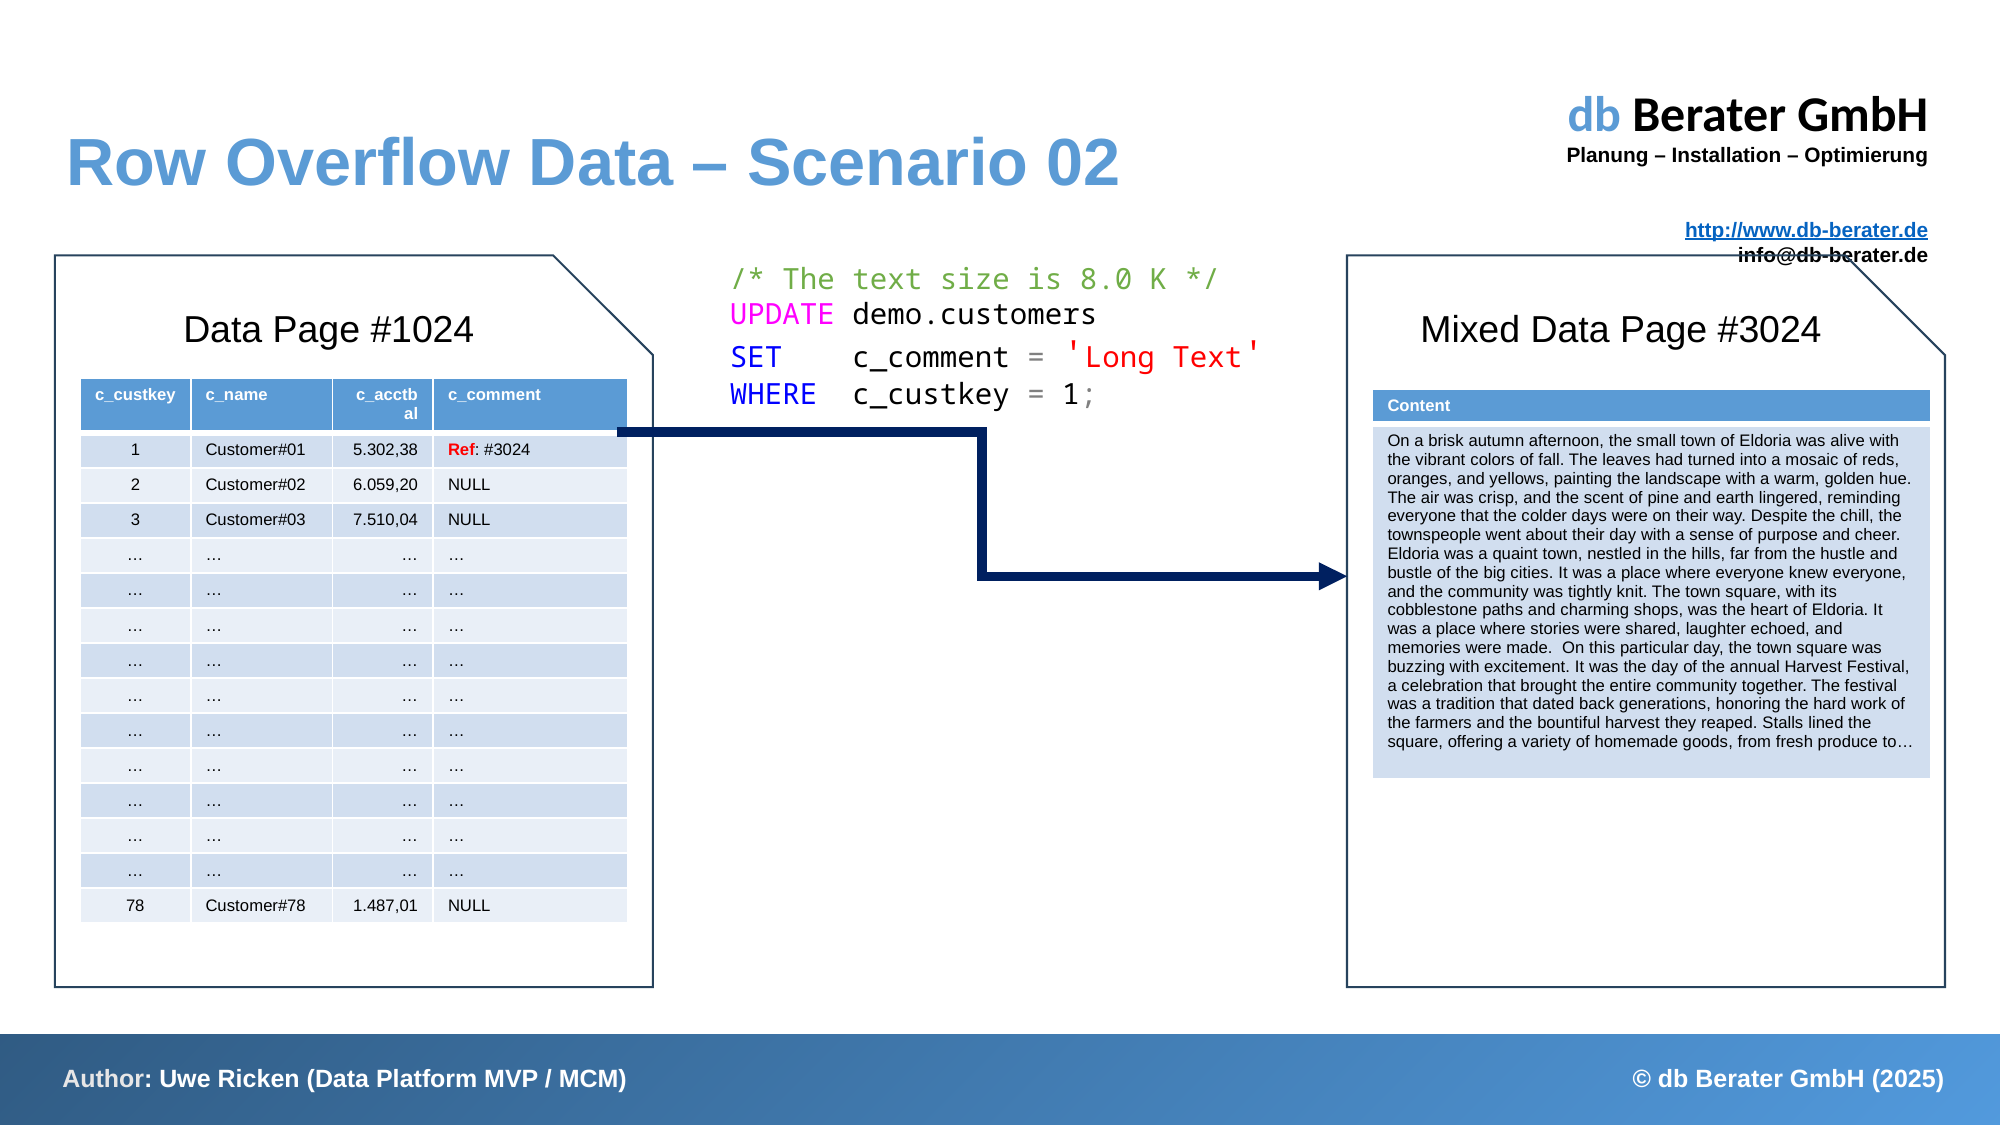

# Row Overflow Data – Scenario 02
/* The text size is 8.0 K */
UPDATE demo.customers
SET    c_comment = 'Long Text'
WHERE  c_custkey = 1;
Data Page #1024
Mixed Data Page #3024
| c\_custkey | c\_name | c\_acctbal | c\_comment |
| --- | --- | --- | --- |
| 1 | Customer#01 | 5.302,38 | NULL |
| 2 | Customer#02 | 6.059,20 | NULL |
| 3 | Customer#03 | 7.510,04 | NULL |
| … | … | … | … |
| … | … | … | … |
| … | … | … | … |
| … | … | … | … |
| … | … | … | … |
| … | … | … | … |
| … | … | … | … |
| … | … | … | … |
| … | … | … | … |
| … | … | … | … |
| 78 | Customer#78 | 1.487,01 | NULL |
| c\_custkey | c\_name | c\_acctbal | c\_comment |
| --- | --- | --- | --- |
| 1 | Customer#01 | 5.302,38 | Ref: #3024 |
| 2 | Customer#02 | 6.059,20 | NULL |
| 3 | Customer#03 | 7.510,04 | NULL |
| … | … | … | … |
| … | … | … | … |
| … | … | … | … |
| … | … | … | … |
| … | … | … | … |
| … | … | … | … |
| … | … | … | … |
| … | … | … | … |
| … | … | … | … |
| … | … | … | … |
| 78 | Customer#78 | 1.487,01 | NULL |
| Content |
| --- |
| On a brisk autumn afternoon, the small town of Eldoria was alive with the vibrant colors of fall. The leaves had turned into a mosaic of reds, oranges, and yellows, painting the landscape with a warm, golden hue. The air was crisp, and the scent of pine and earth lingered, reminding everyone that the colder days were on their way. Despite the chill, the townspeople went about their day with a sense of purpose and cheer. Eldoria was a quaint town, nestled in the hills, far from the hustle and bustle of the big cities. It was a place where everyone knew everyone, and the community was tightly knit. The town square, with its cobblestone paths and charming shops, was the heart of Eldoria. It was a place where stories were shared, laughter echoed, and memories were made. On this particular day, the town square was buzzing with excitement. It was the day of the annual Harvest Festival, a celebration that brought the entire community together. The festival was a tradition that dated back generations, honoring the hard work of the farmers and the bountiful harvest they reaped. Stalls lined the square, offering a variety of homemade goods, from fresh produce to… |